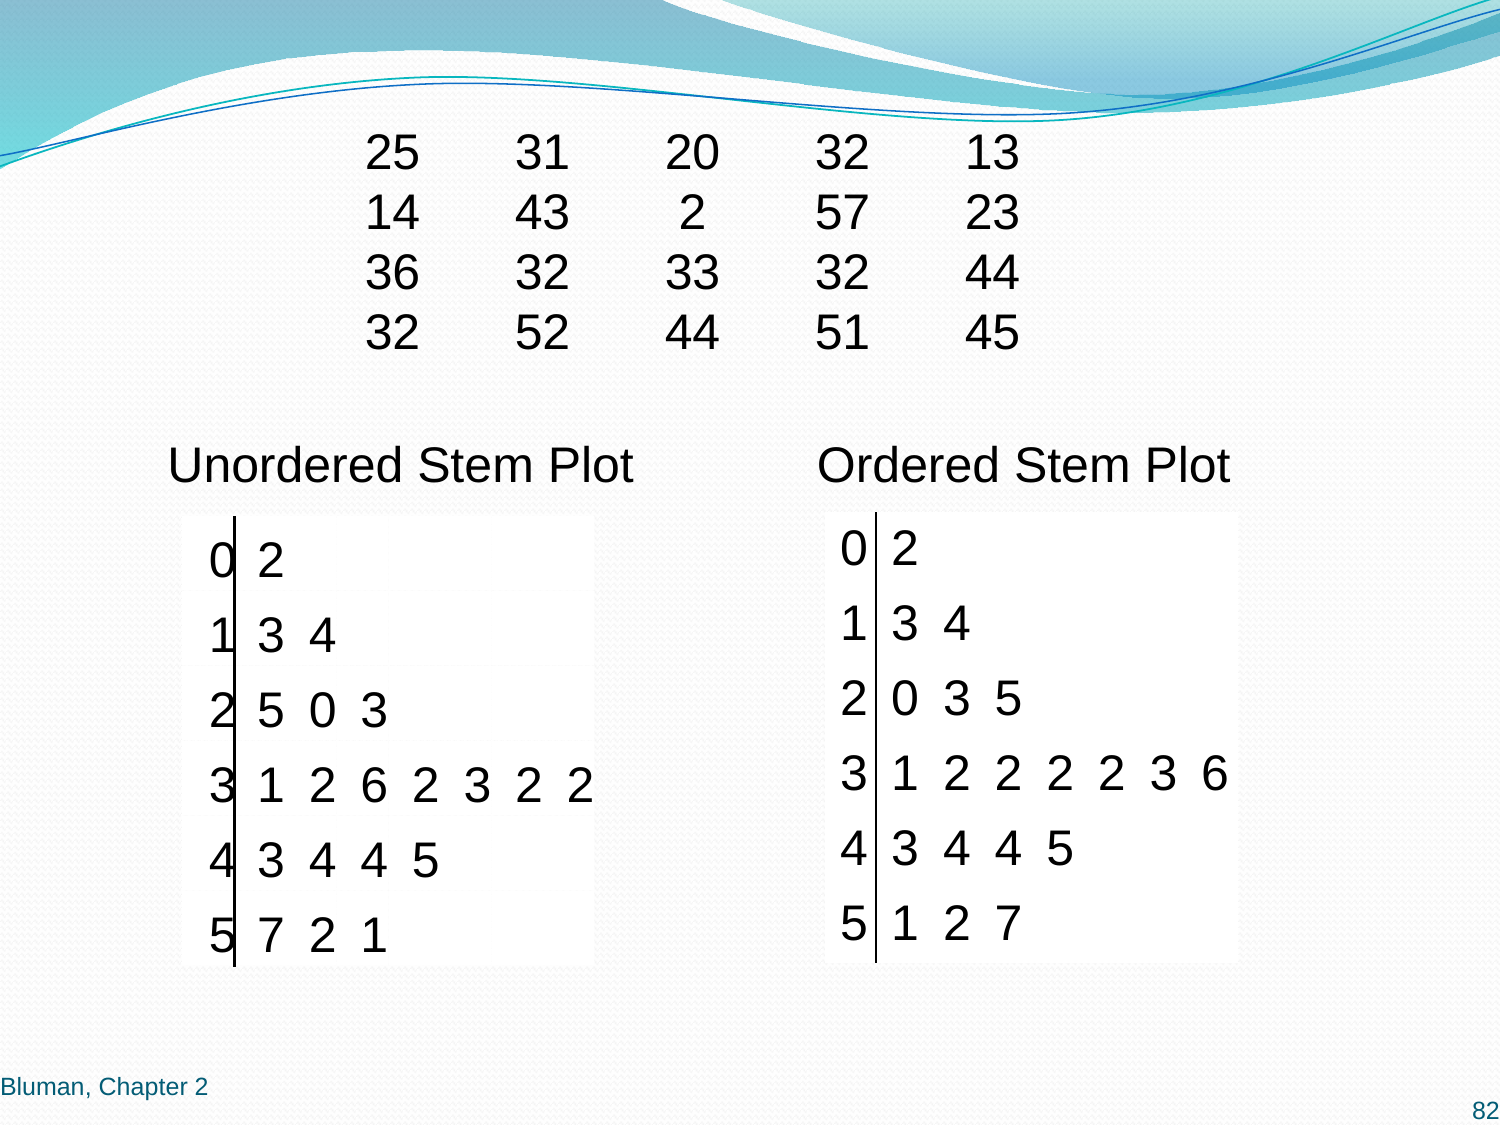

25	31	20	32	13
14	43	 2	57	23
36	32	33	32	44
32	52	44	51	45
Unordered Stem Plot
Ordered Stem Plot

| 0 | 2 |  |  |  |  |  |  |
| --- | --- | --- | --- | --- | --- | --- | --- |
| 1 | 3 | 4 |  |  |  |  |  |
| 2 | 0 | 3 | 5 |  |  |  |  |
| 3 | 1 | 2 | 2 | 2 | 2 | 3 | 6 |
| 4 | 3 | 4 | 4 | 5 |  |  |  |
| 5 | 1 | 2 | 7 |  |  |  |  |

0
2

1
3
4

2
5
0
3

3
1
2
6
2
3
2
2

4
3
4
4
5

5
7
2
1
Bluman, Chapter 2
82